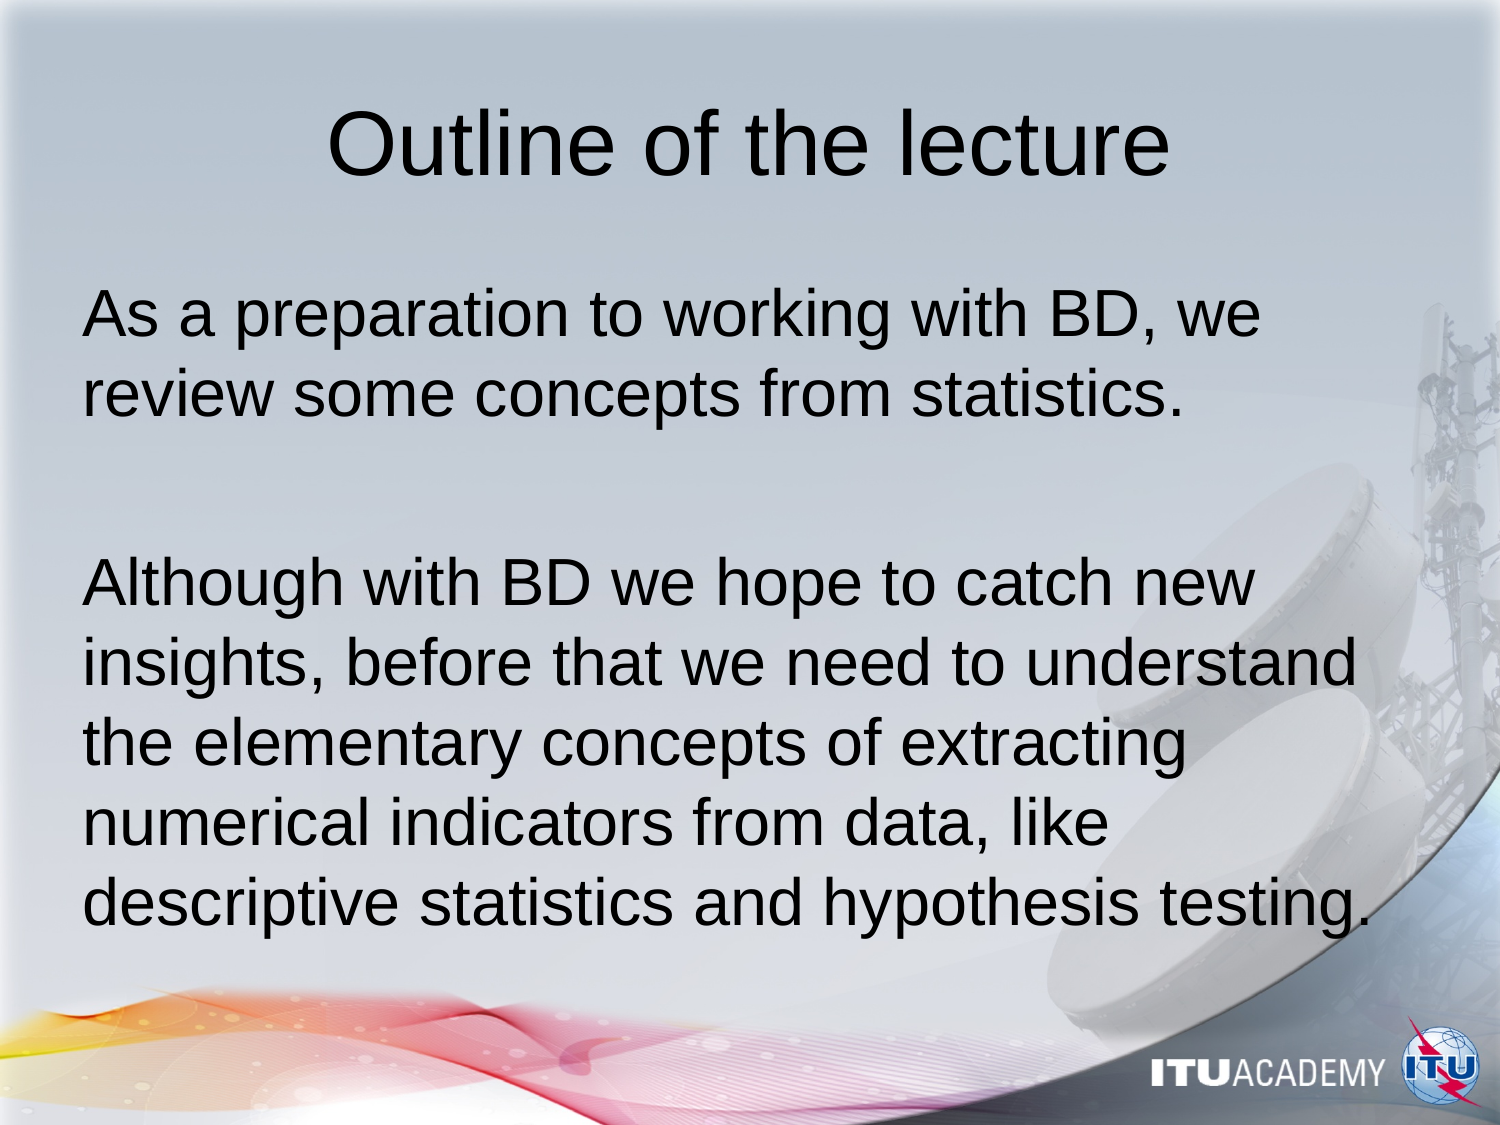

# Outline of the lecture
As a preparation to working with BD, we review some concepts from statistics.

Although with BD we hope to catch new insights, before that we need to understand the elementary concepts of extracting numerical indicators from data, like descriptive statistics and hypothesis testing.